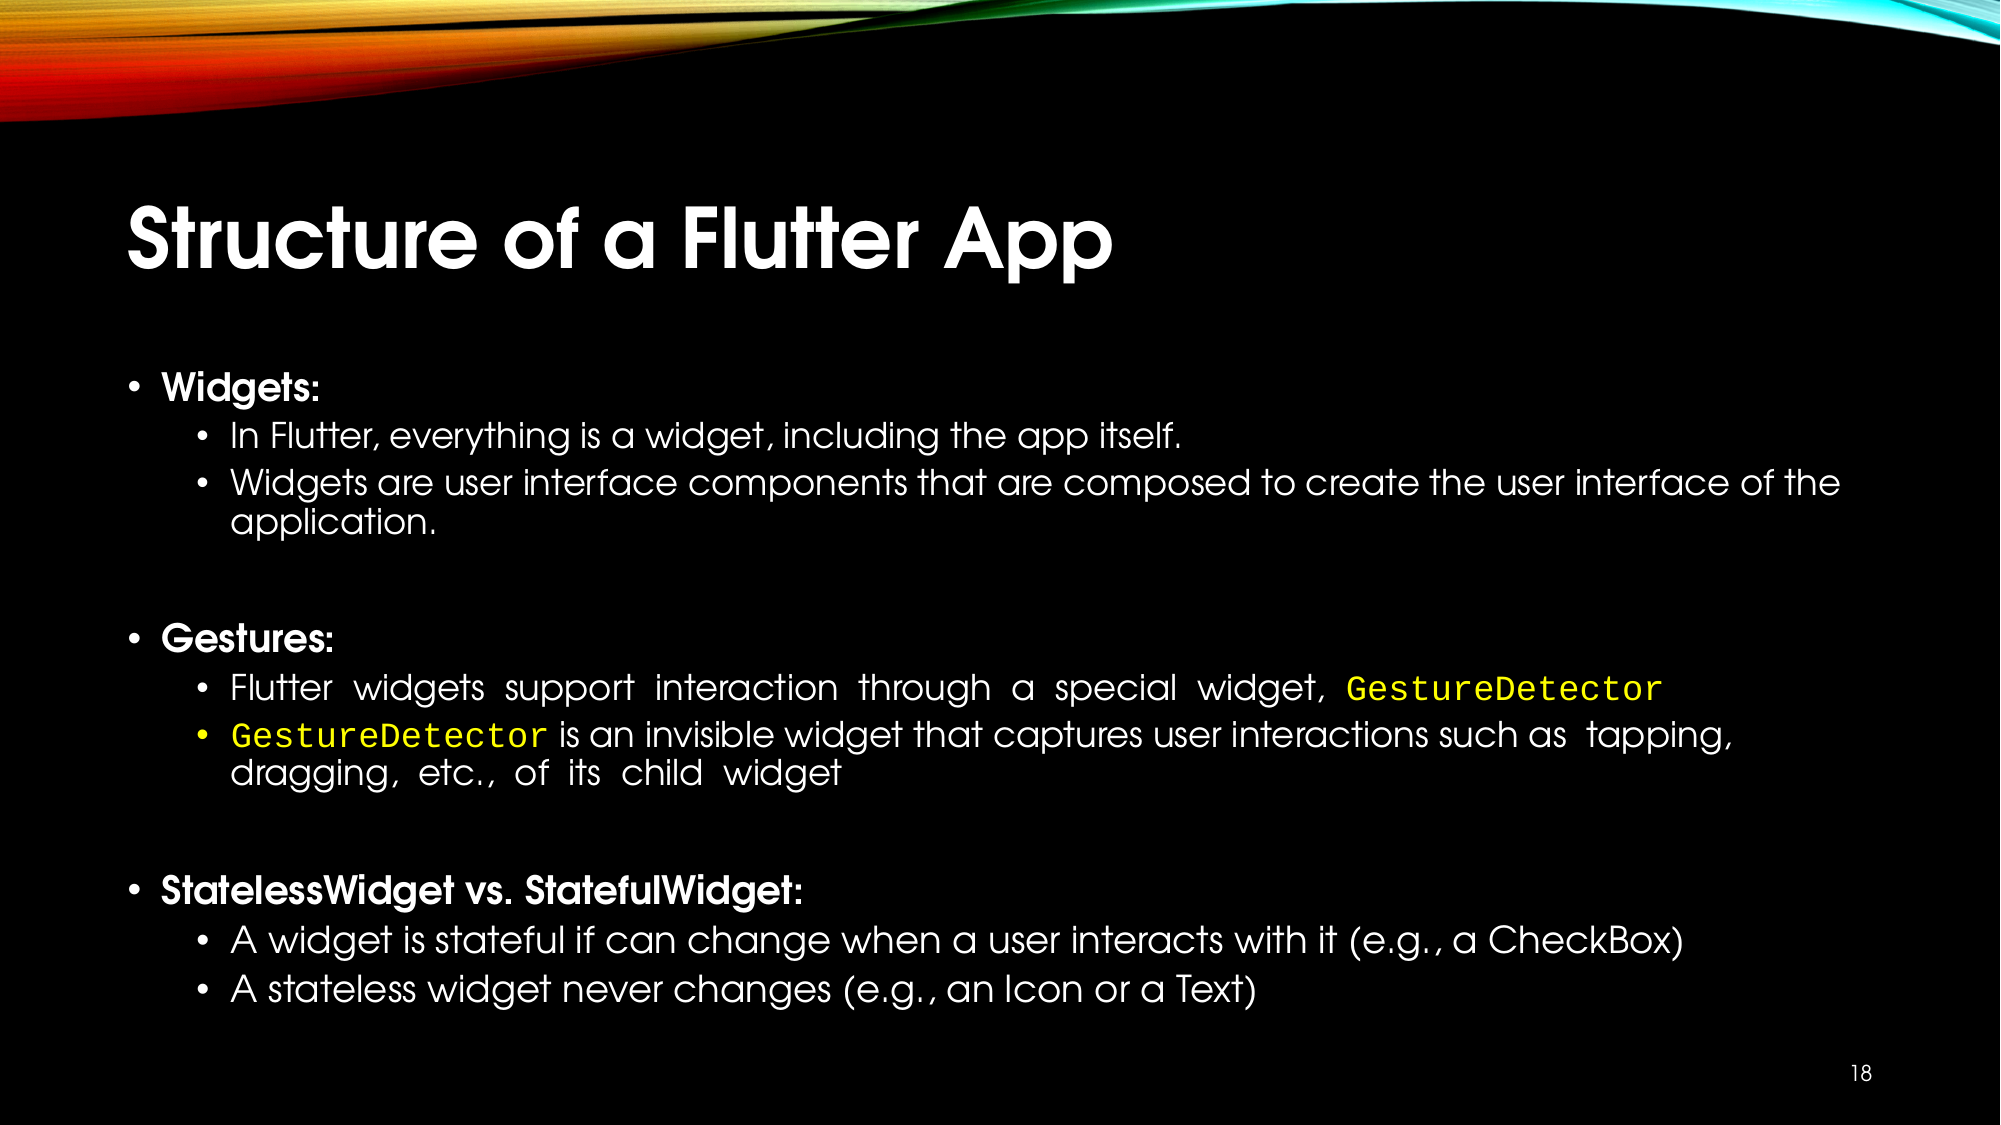

# Structure of a Flutter App
Widgets:
In Flutter, everything is a widget, including the app itself.
Widgets are user interface components that are composed to create the user interface of the application.

Gestures:
Flutter  widgets  support  interaction  through  a  special  widget,  GestureDetector
GestureDetector is an invisible widget that captures user interactions such as  tapping,  dragging,  etc.,  of  its  child  widget

StatelessWidget vs. StatefulWidget:
A widget is stateful if can change when a user interacts with it (e.g., a CheckBox)
A stateless widget never changes (e.g., an Icon or a Text)
18